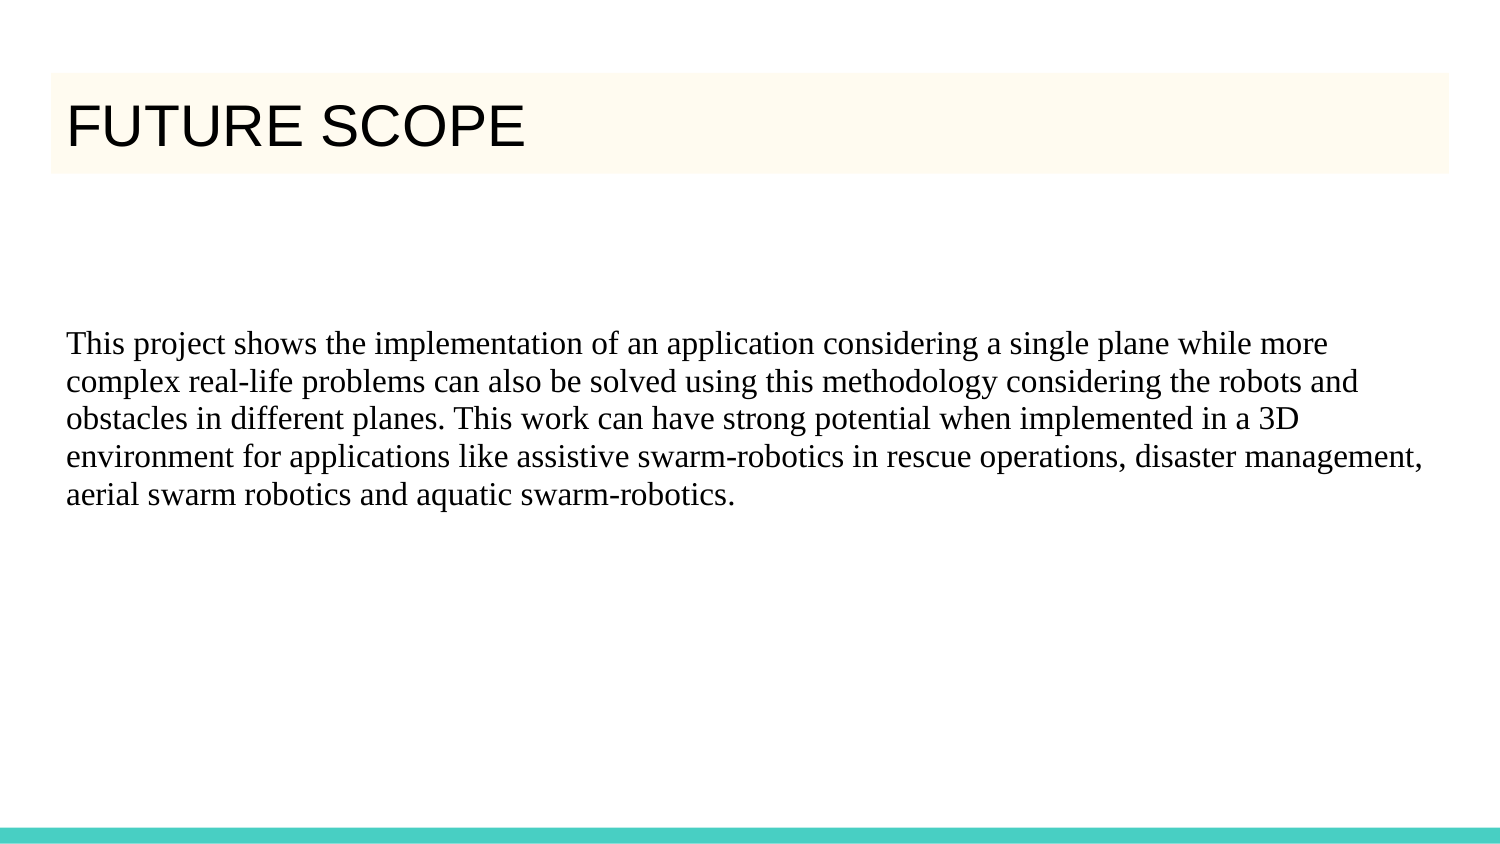

# FUTURE SCOPE
This project shows the implementation of an application considering a single plane while more complex real-life problems can also be solved using this methodology considering the robots and obstacles in different planes. This work can have strong potential when implemented in a 3D environment for applications like assistive swarm-robotics in rescue operations, disaster management, aerial swarm robotics and aquatic swarm-robotics.